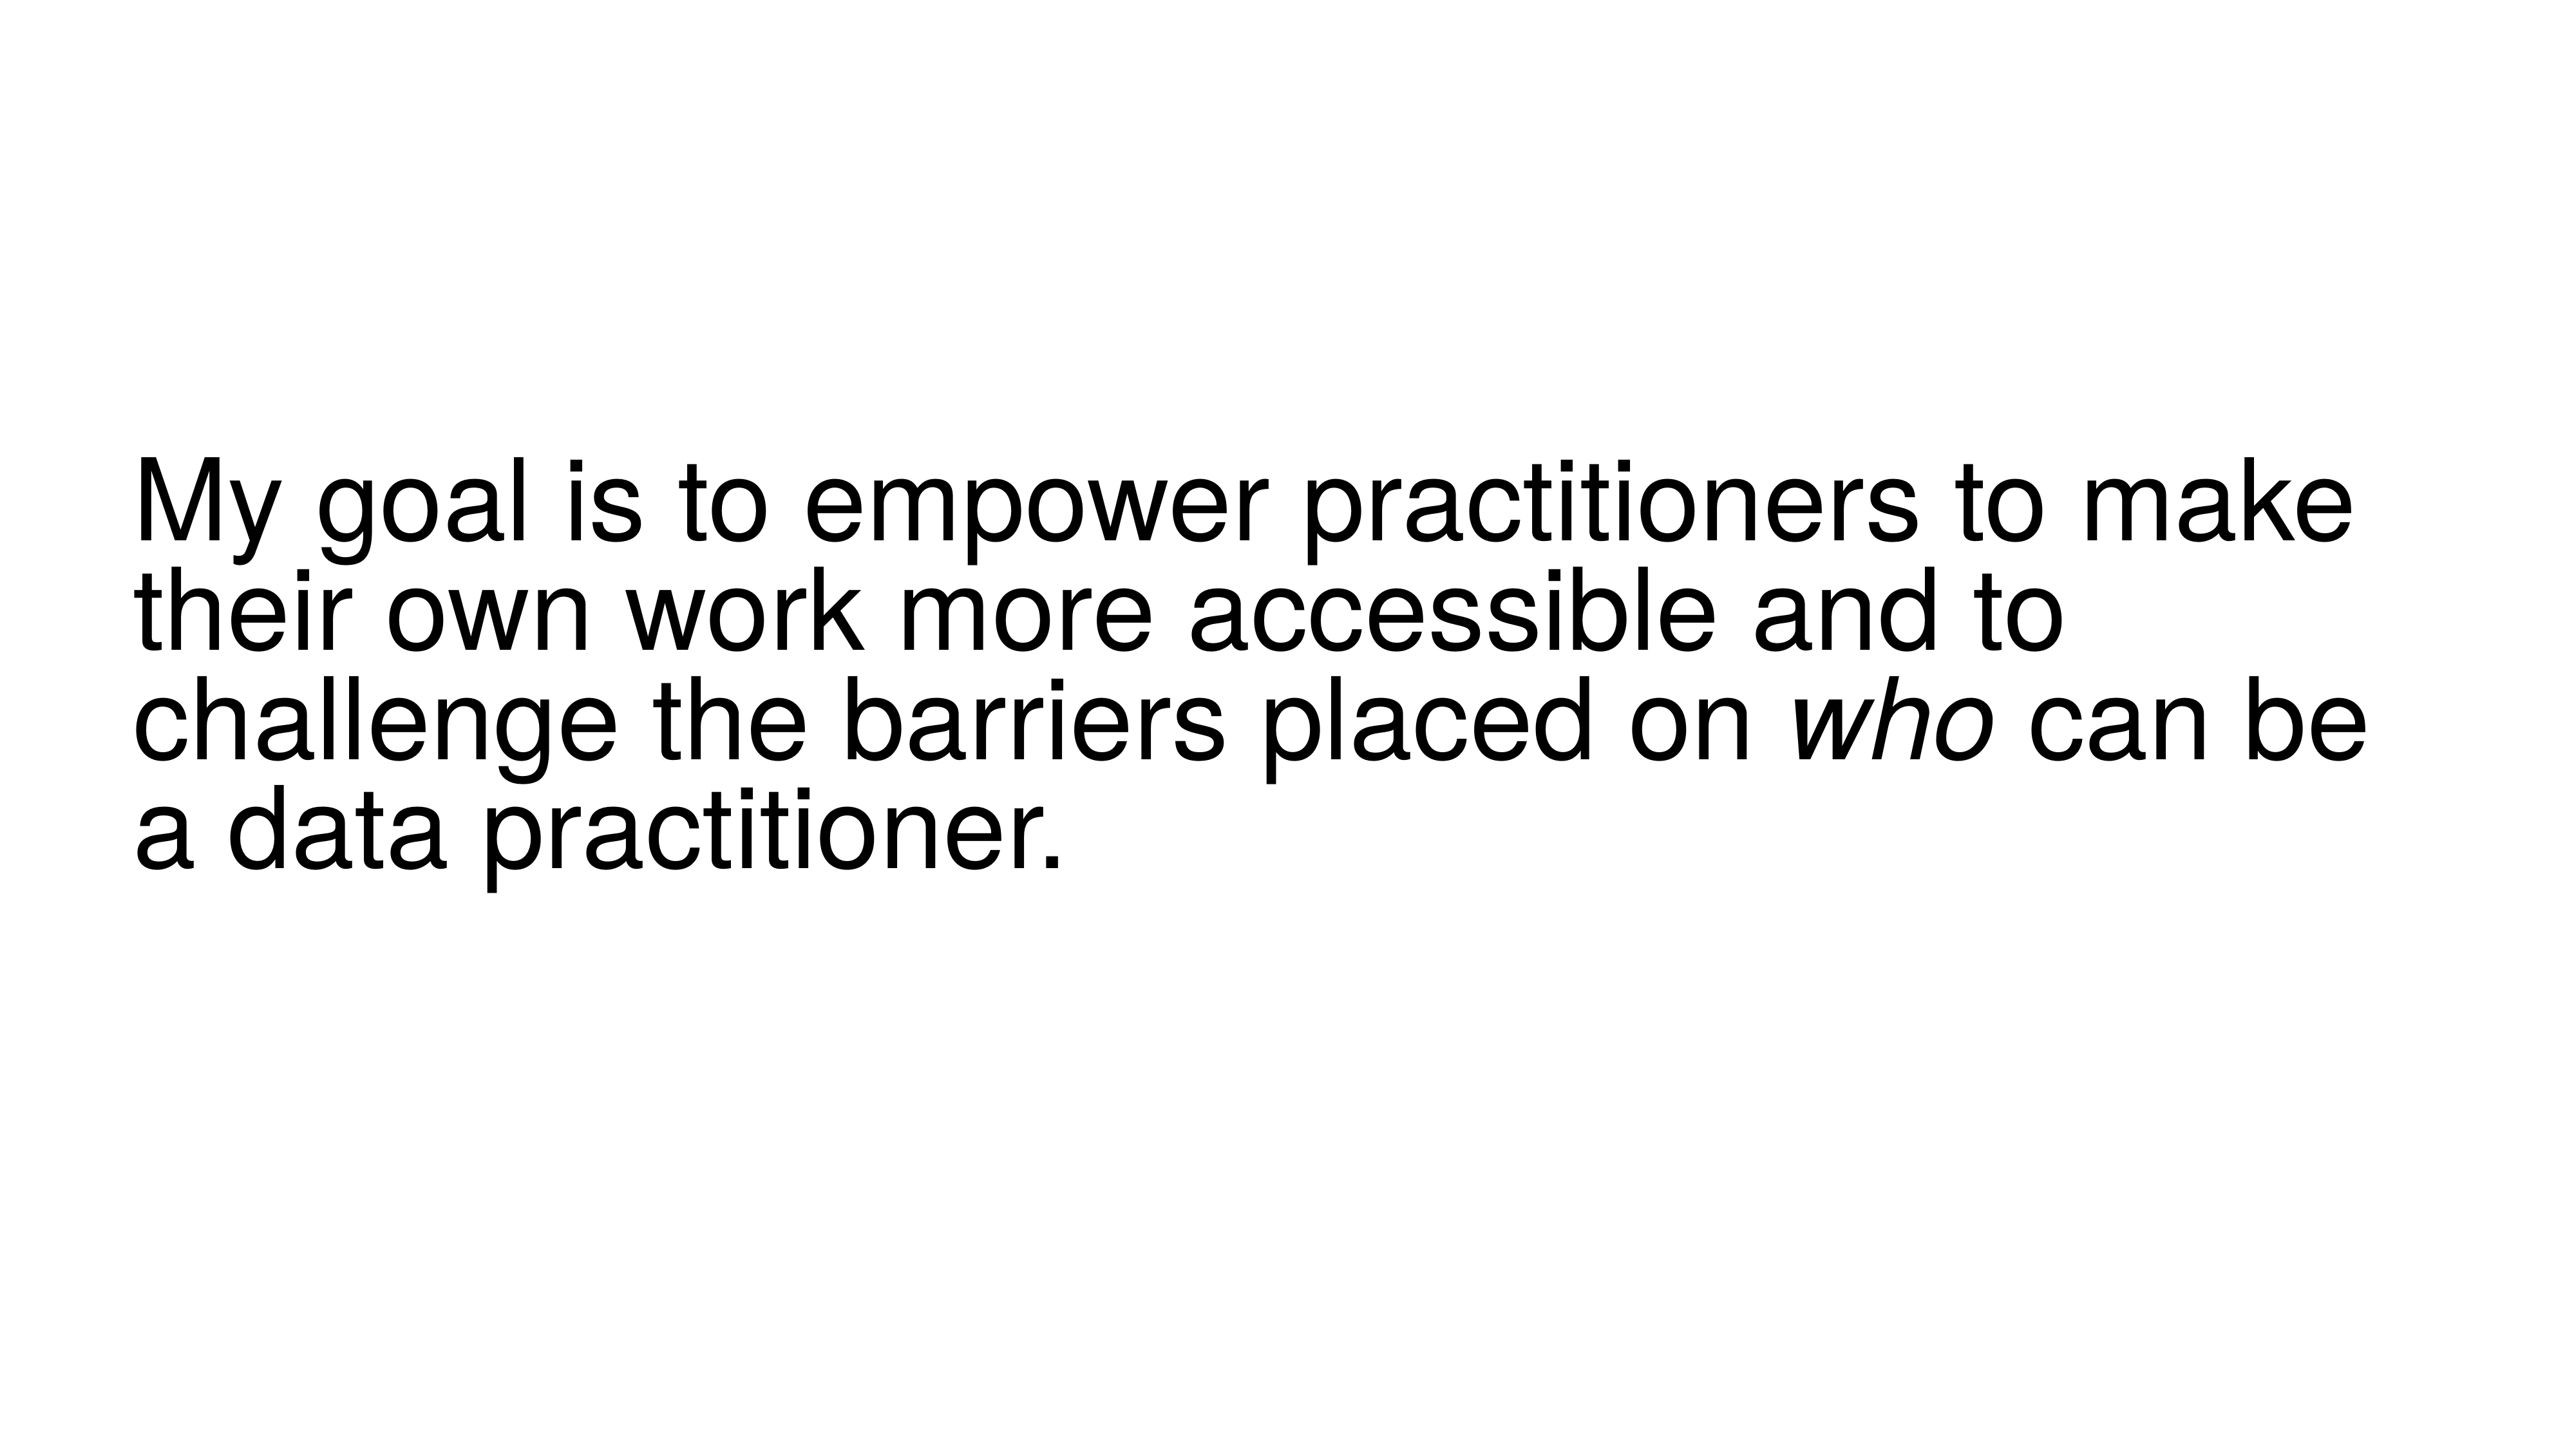

# My goal is to empower practitioners to make their own work more accessible and to challenge the barriers placed on who can be a data practitioner.